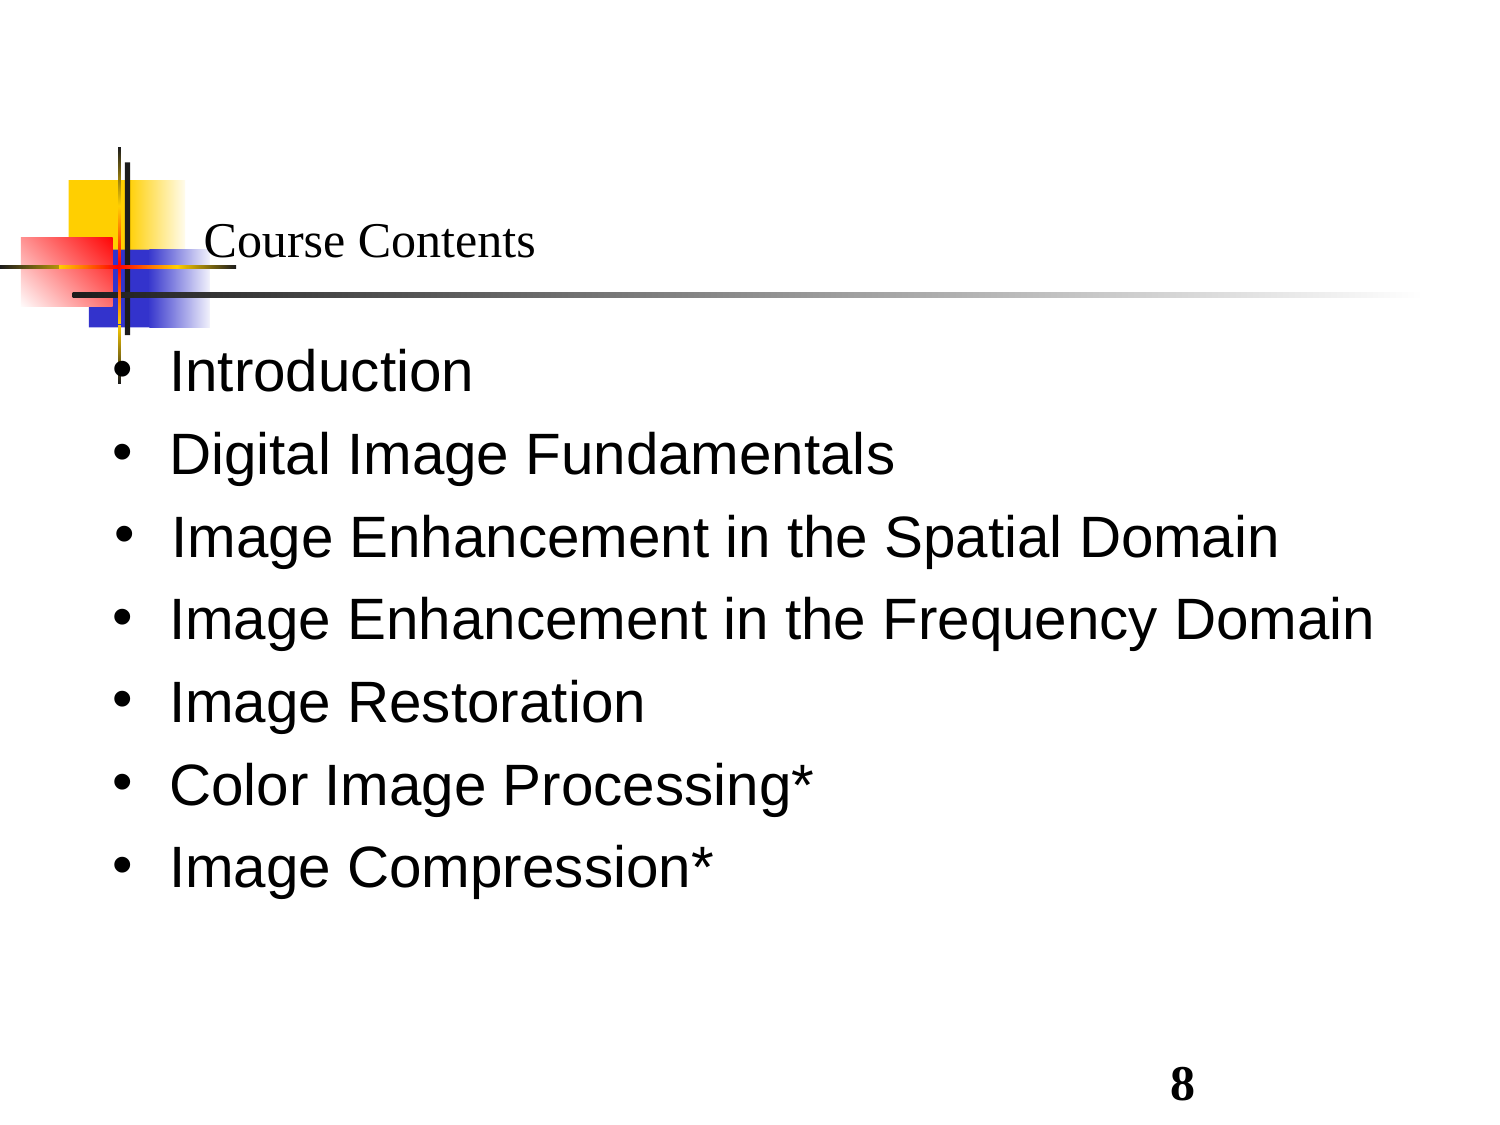

Course Contents
Introduction
Digital Image Fundamentals
Image Enhancement in the Spatial Domain
Image Enhancement in the Frequency Domain
Image Restoration
Color Image Processing*
Image Compression*
8